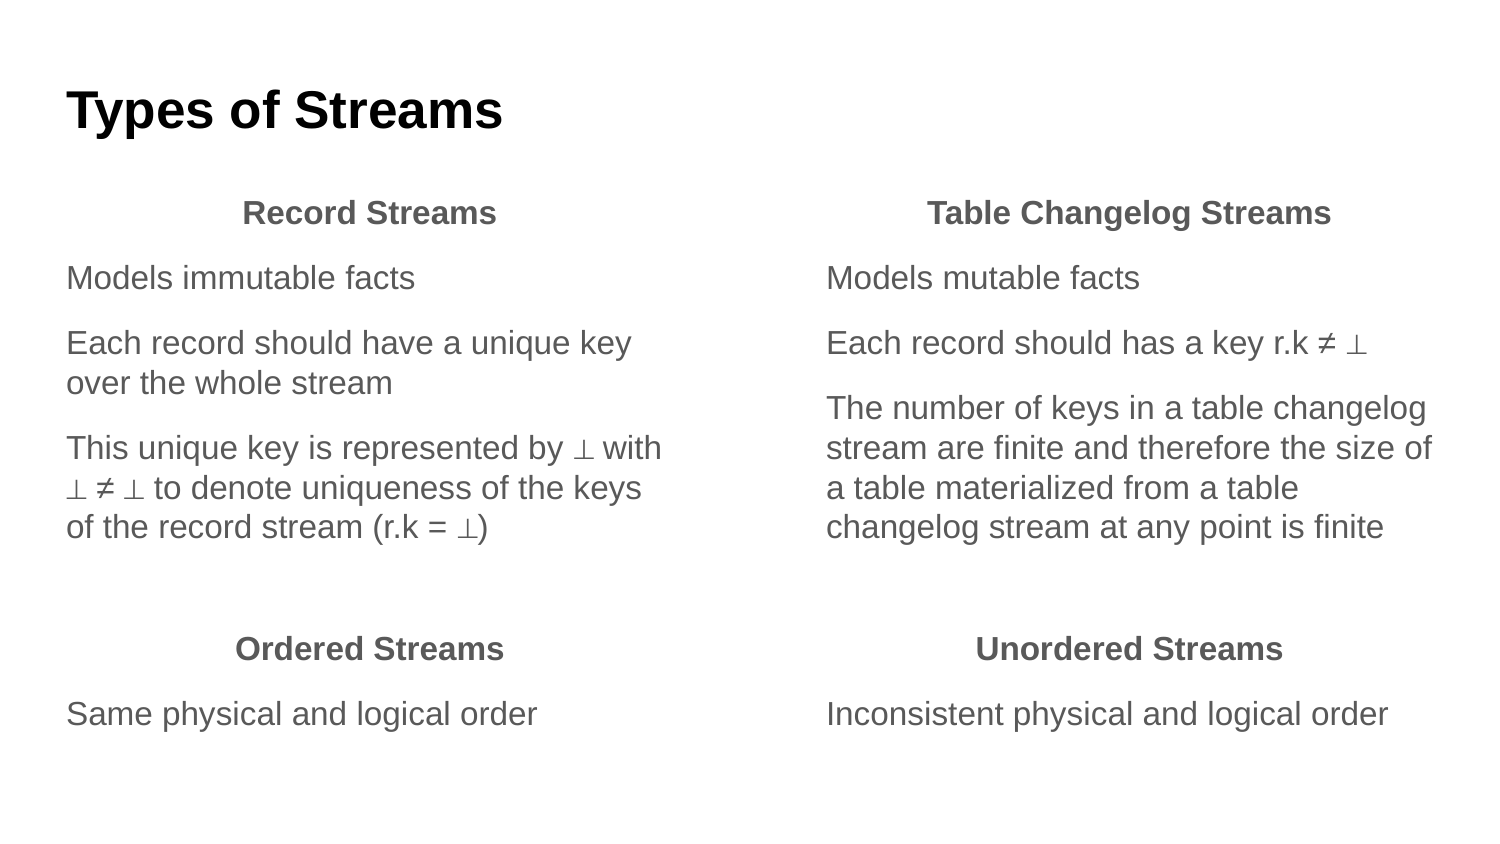

# Types of Streams
Record Streams
Models immutable facts
Each record should have a unique key over the whole stream
This unique key is represented by ⟂ with ⟂ ≠ ⟂ to denote uniqueness of the keys of the record stream (r.k = ⟂)
Table Changelog Streams
Models mutable facts
Each record should has a key r.k ≠ ⟂
The number of keys in a table changelog stream are finite and therefore the size of a table materialized from a table changelog stream at any point is finite
Ordered Streams
Same physical and logical order
Unordered Streams
Inconsistent physical and logical order